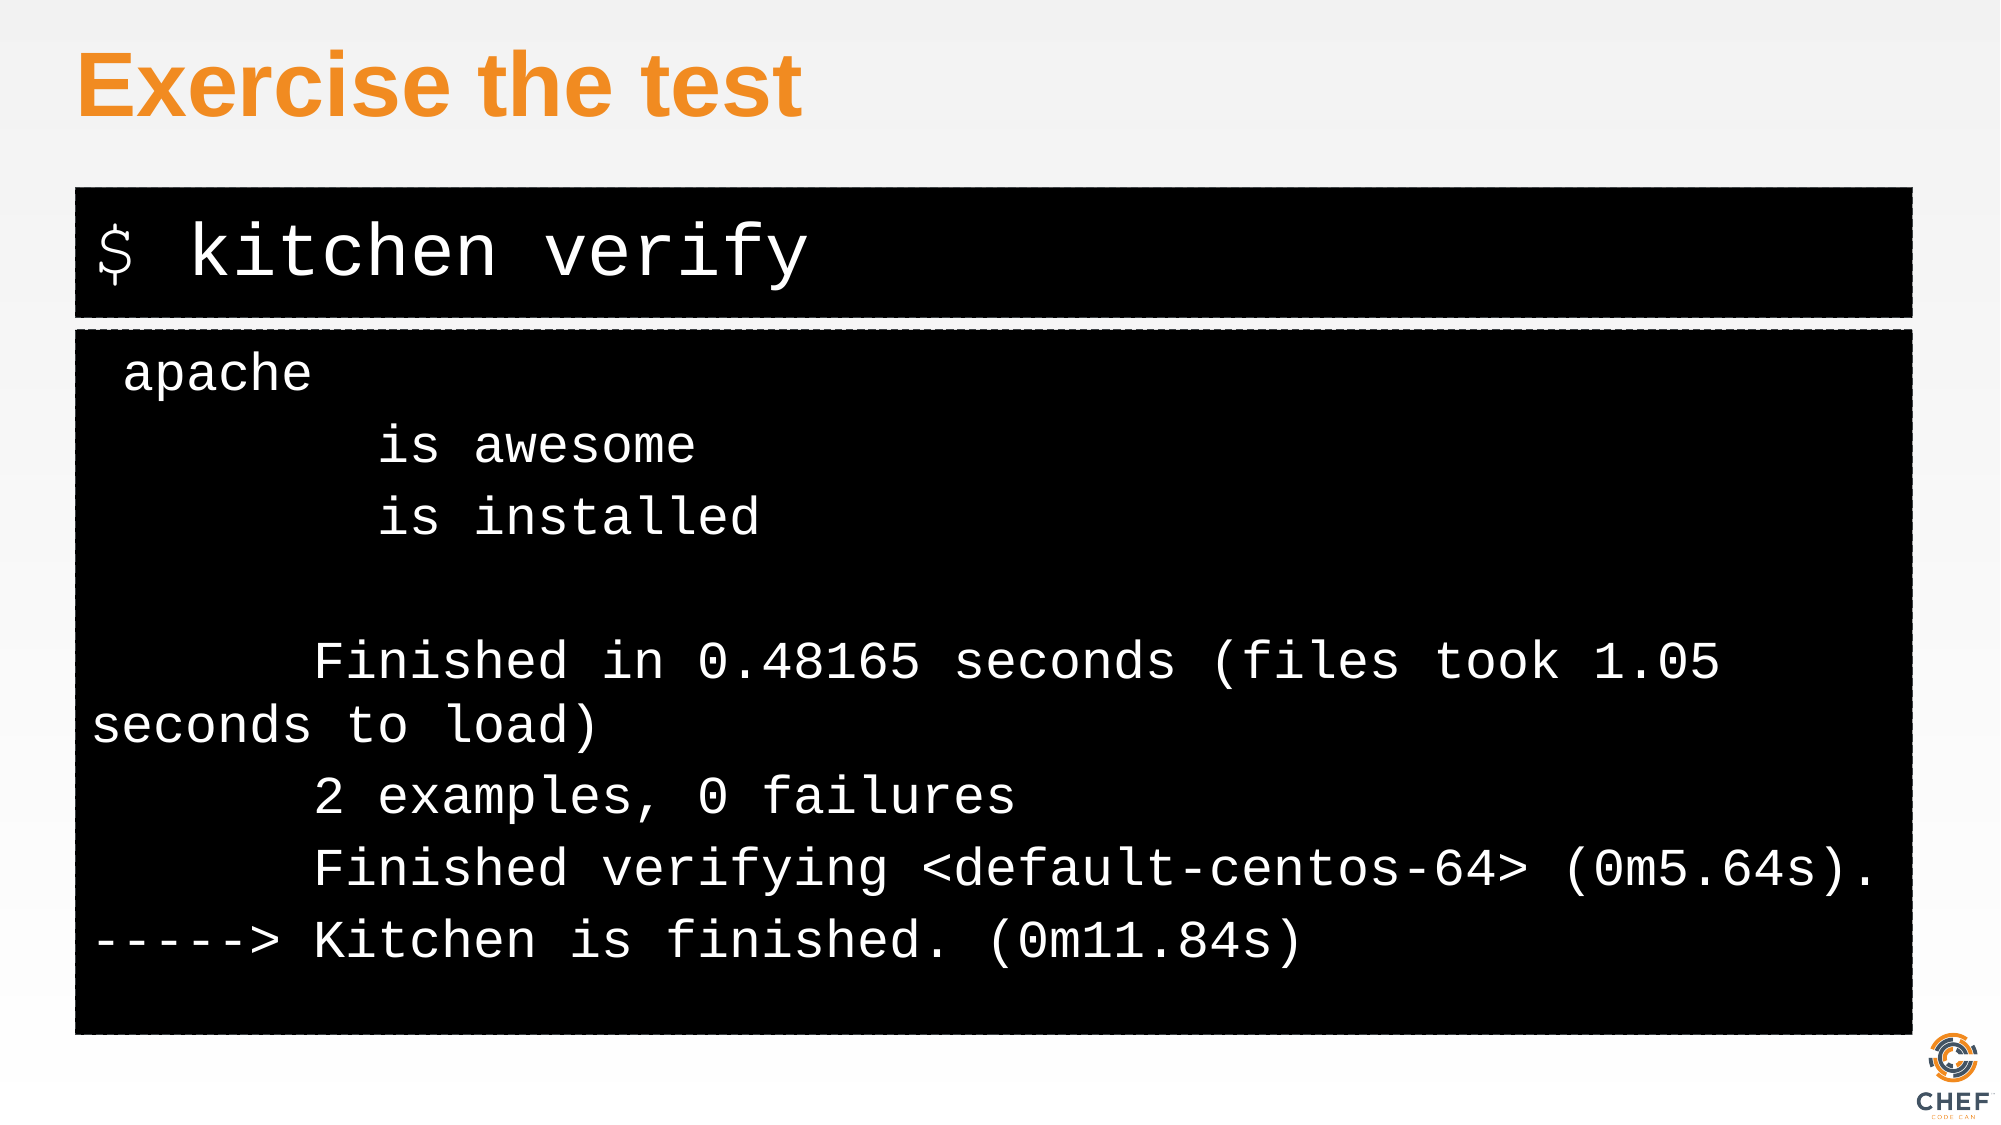

# Exercise the test
kitchen verify
 apache
         is awesome
         is installed

       Finished in 0.48165 seconds (files took 1.05 seconds to load)
       2 examples, 0 failures
       Finished verifying <default-centos-64> (0m5.64s).
-----> Kitchen is finished. (0m11.84s)